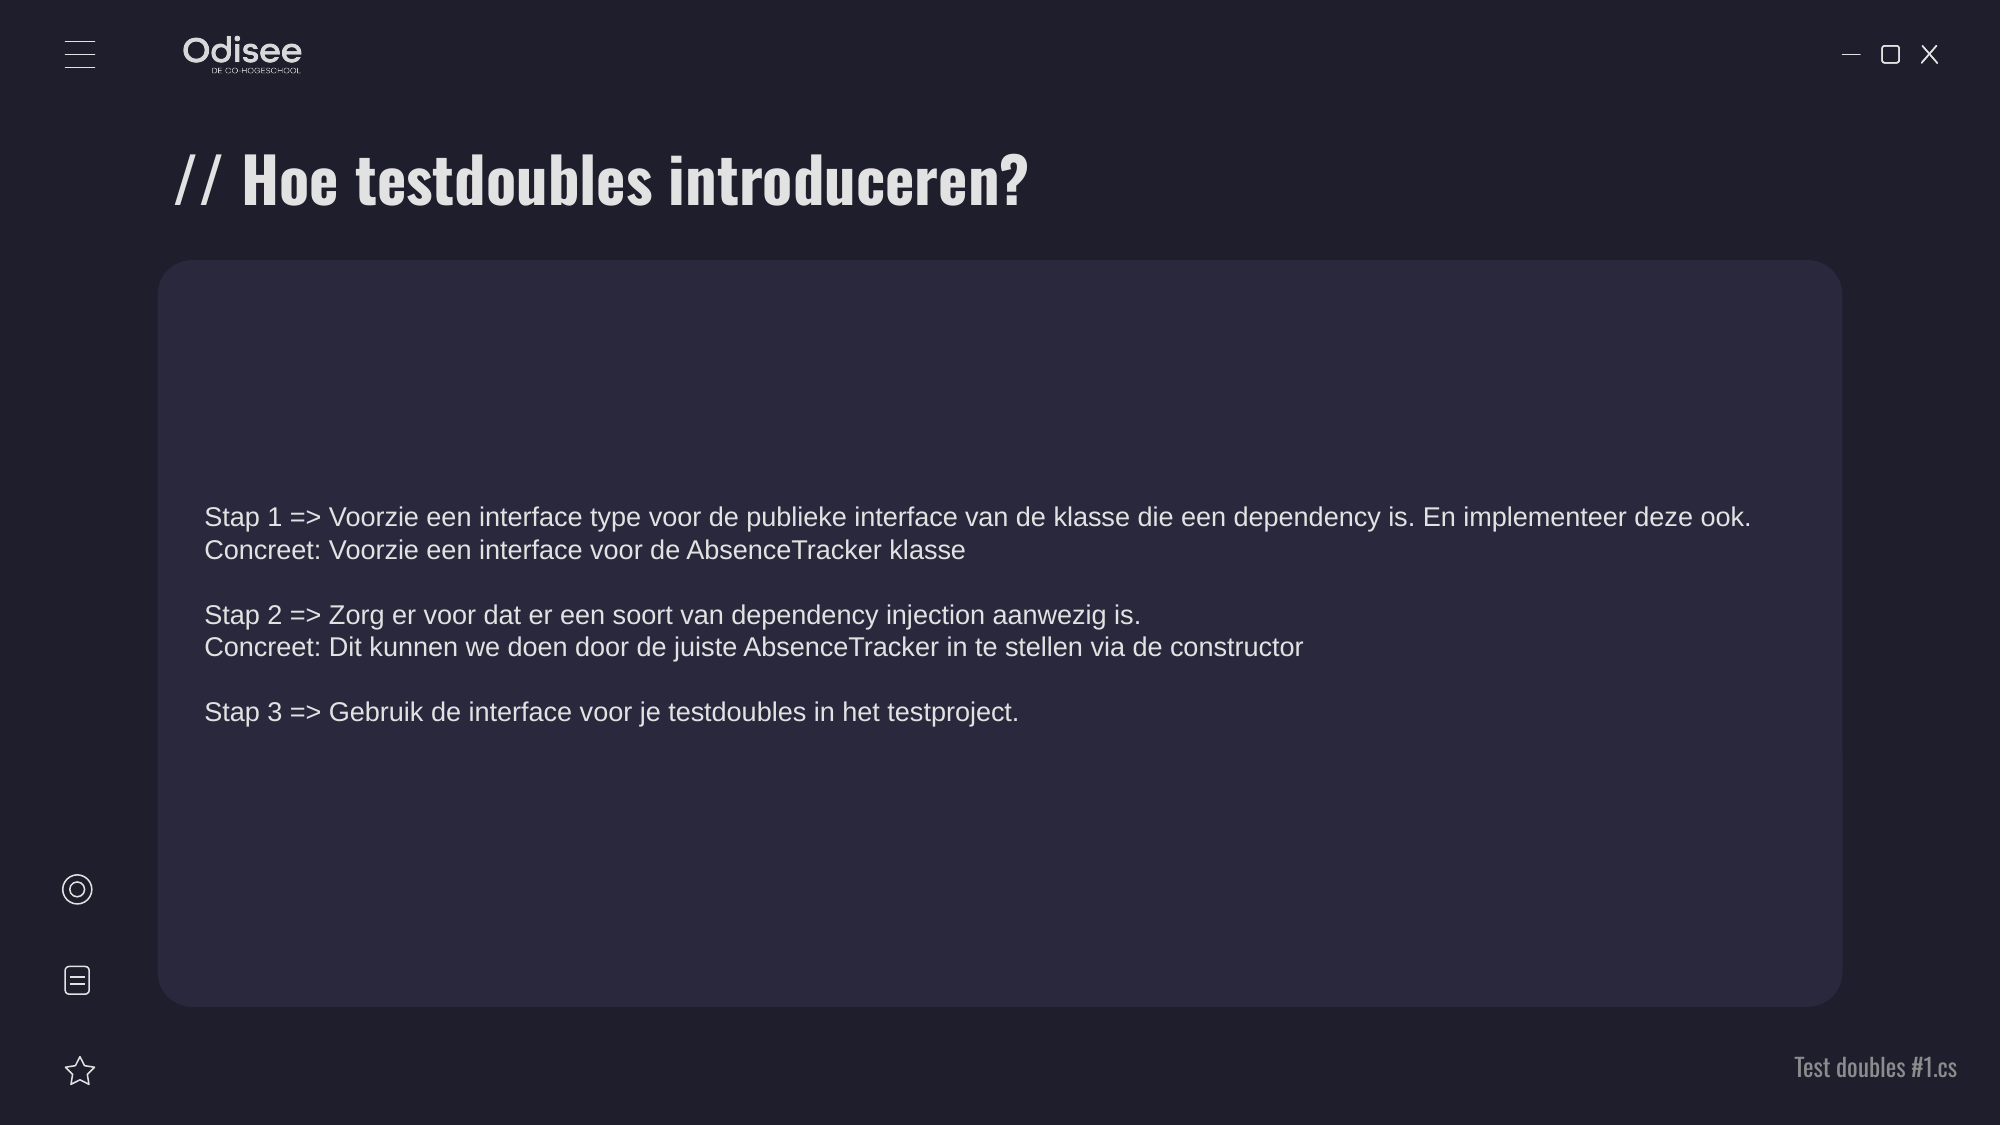

# // Hoe testdoubles introduceren?
Stap 1 => Voorzie een interface type voor de publieke interface van de klasse die een dependency is. En implementeer deze ook.
Concreet: Voorzie een interface voor de AbsenceTracker klasse
Stap 2 => Zorg er voor dat er een soort van dependency injection aanwezig is.
Concreet: Dit kunnen we doen door de juiste AbsenceTracker in te stellen via de constructor

Stap 3 => Gebruik de interface voor je testdoubles in het testproject.

Test doubles #1.cs